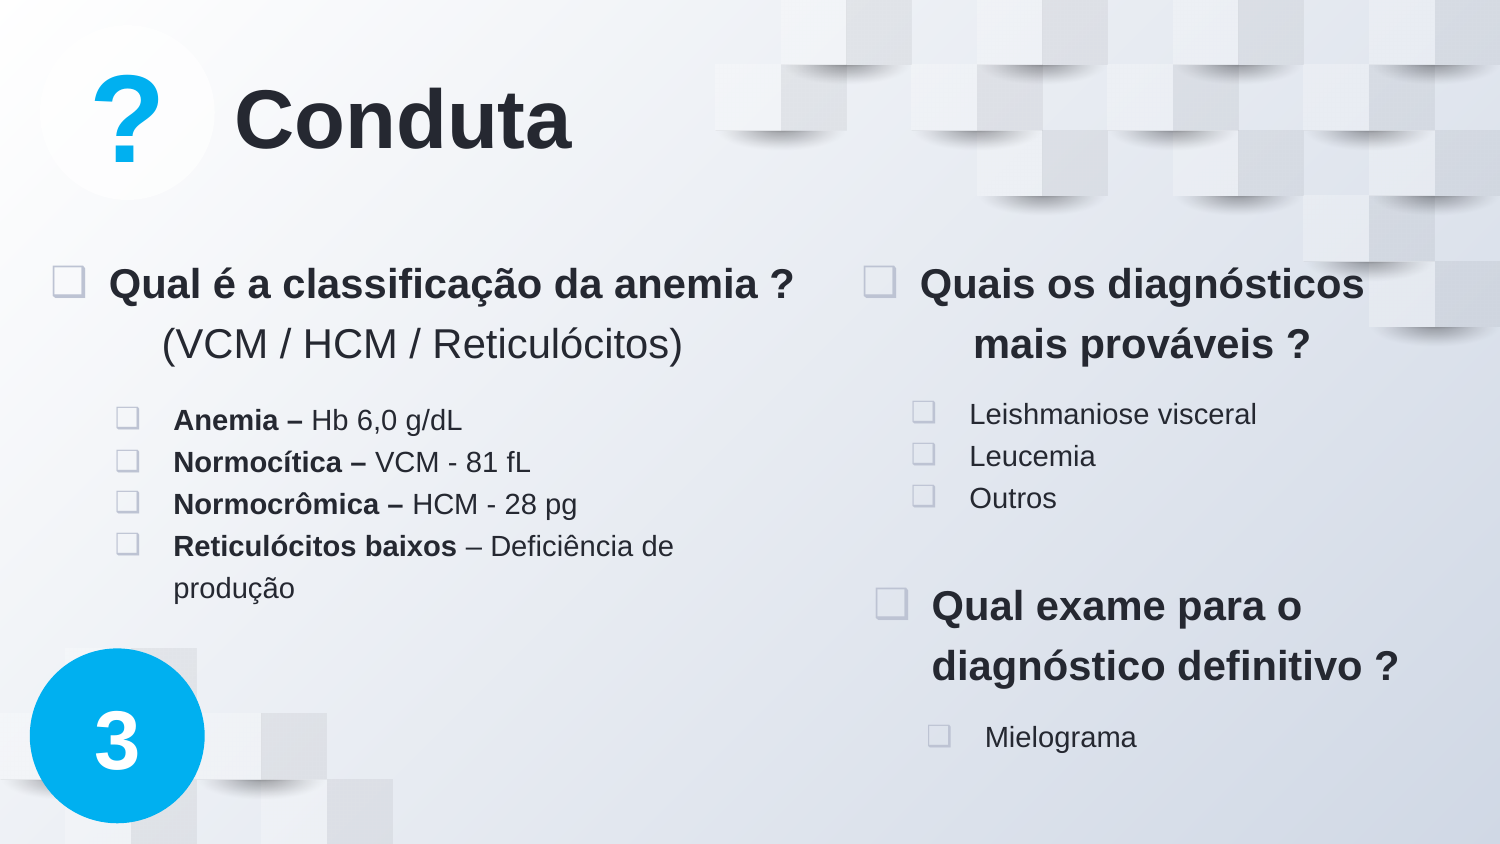

?
# Conduta
Qual é a classificação da anemia ?
(VCM / HCM / Reticulócitos)
Quais os diagnósticos mais prováveis ?
Leishmaniose visceral
Leucemia
Outros
Anemia – Hb 6,0 g/dL
Normocítica – VCM - 81 fL
Normocrômica – HCM - 28 pg
Reticulócitos baixos – Deficiência de produção
Qual exame para o diagnóstico definitivo ?
3
Mielograma